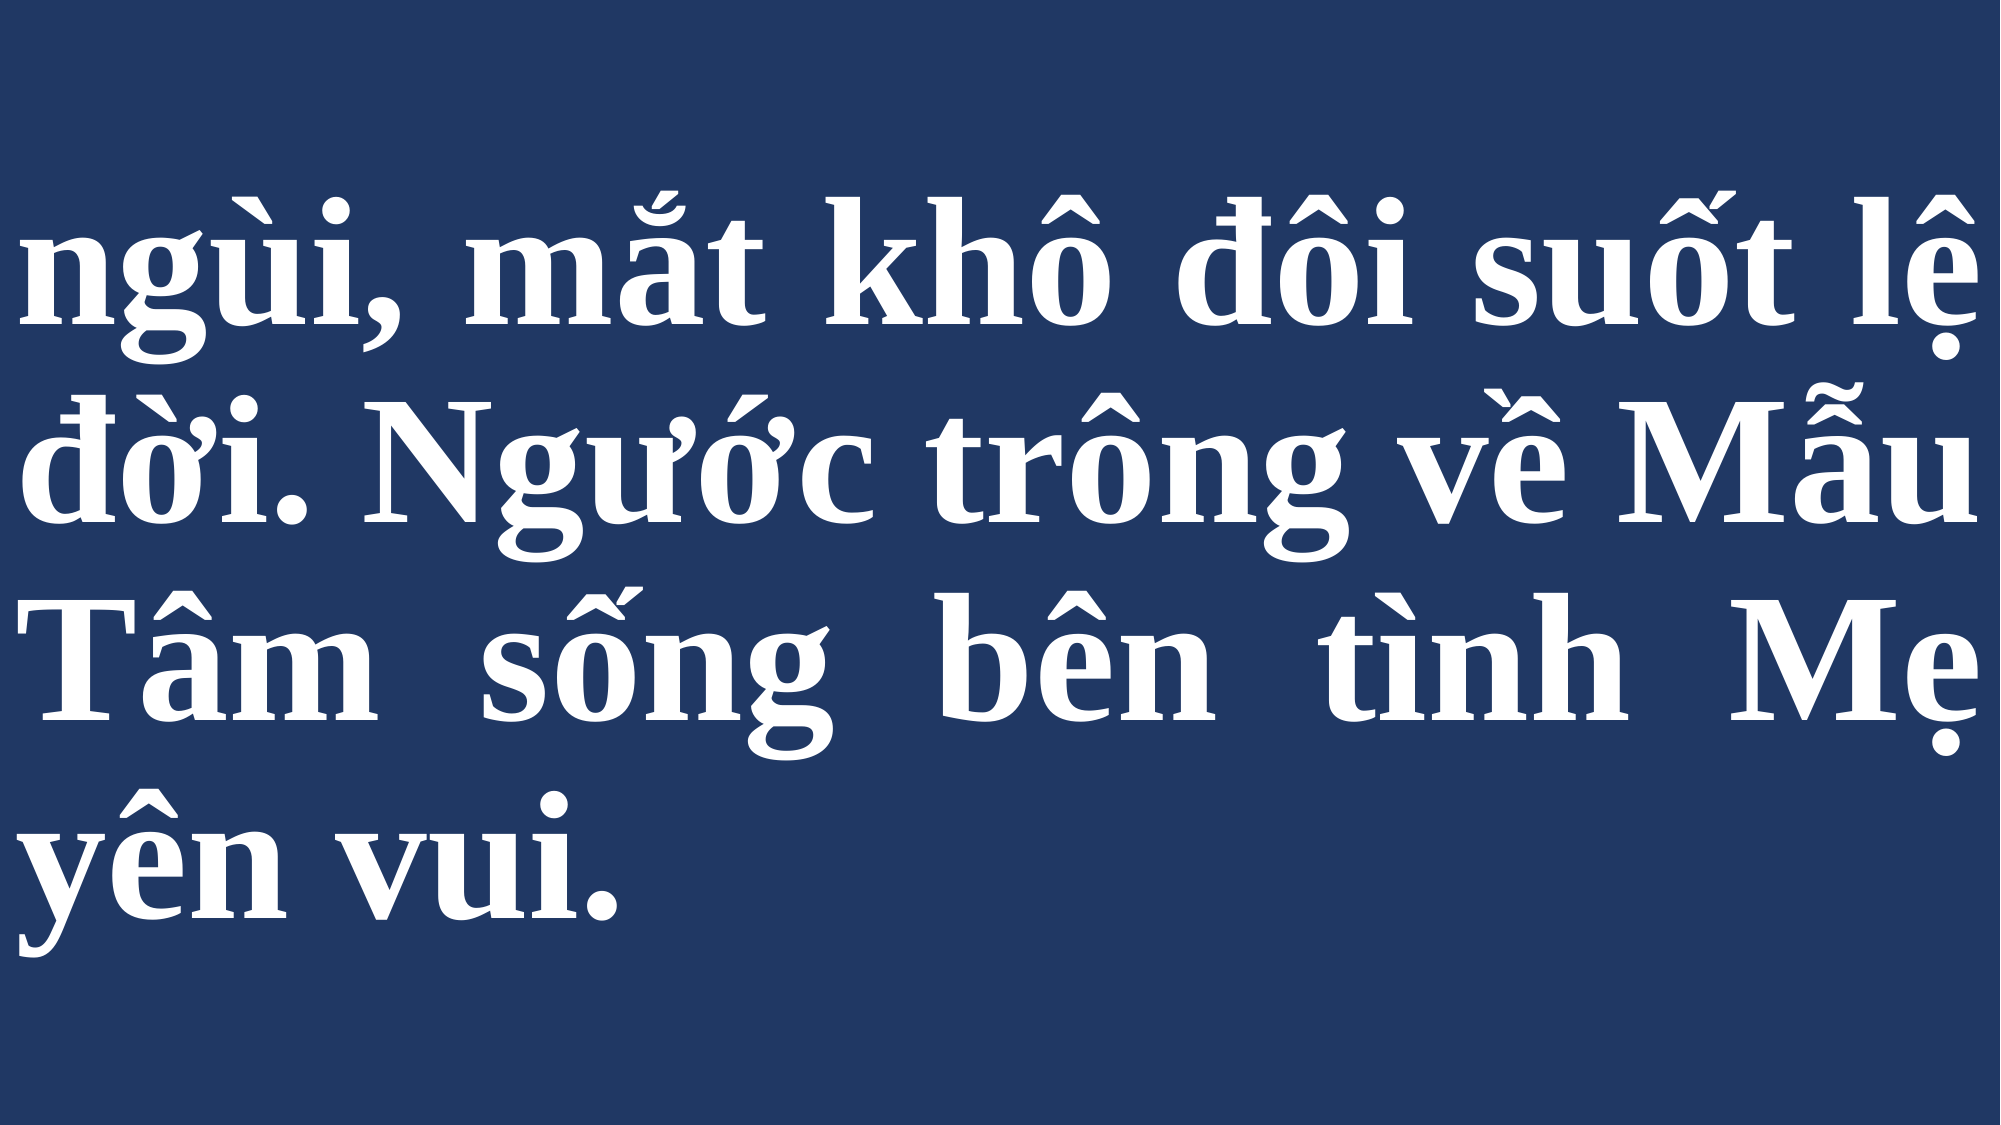

# ngùi, mắt khô đôi suốt lệ đời. Ngước trông về Mẫu Tâm sống bên tình Mẹ yên vui.